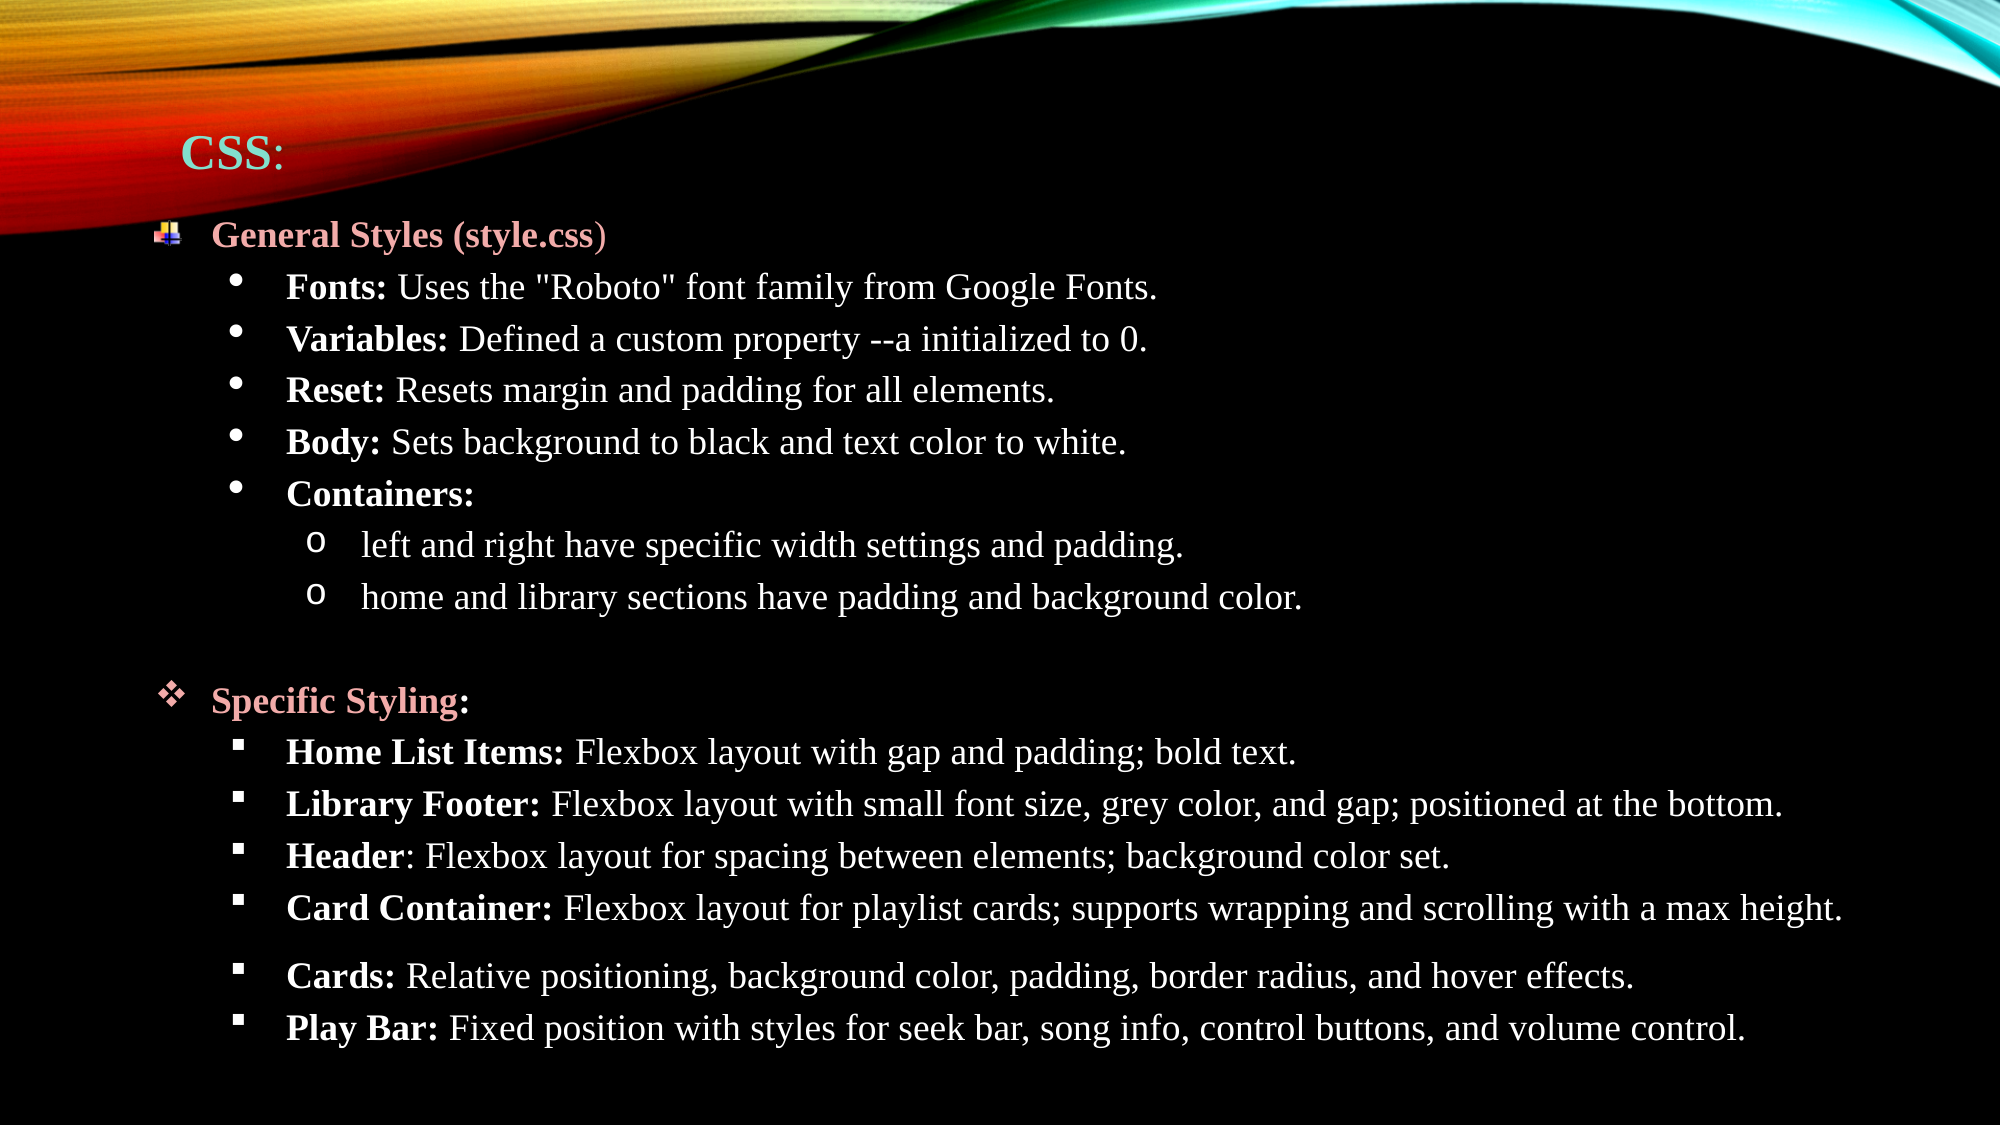

CSS:
General Styles (style.css)
Fonts: Uses the "Roboto" font family from Google Fonts.
Variables: Defined a custom property --a initialized to 0.
Reset: Resets margin and padding for all elements.
Body: Sets background to black and text color to white.
Containers:
left and right have specific width settings and padding.
home and library sections have padding and background color.

Specific Styling:
Home List Items: Flexbox layout with gap and padding; bold text.
Library Footer: Flexbox layout with small font size, grey color, and gap; positioned at the bottom.
Header: Flexbox layout for spacing between elements; background color set.
Card Container: Flexbox layout for playlist cards; supports wrapping and scrolling with a max height.
Cards: Relative positioning, background color, padding, border radius, and hover effects.
Play Bar: Fixed position with styles for seek bar, song info, control buttons, and volume control.